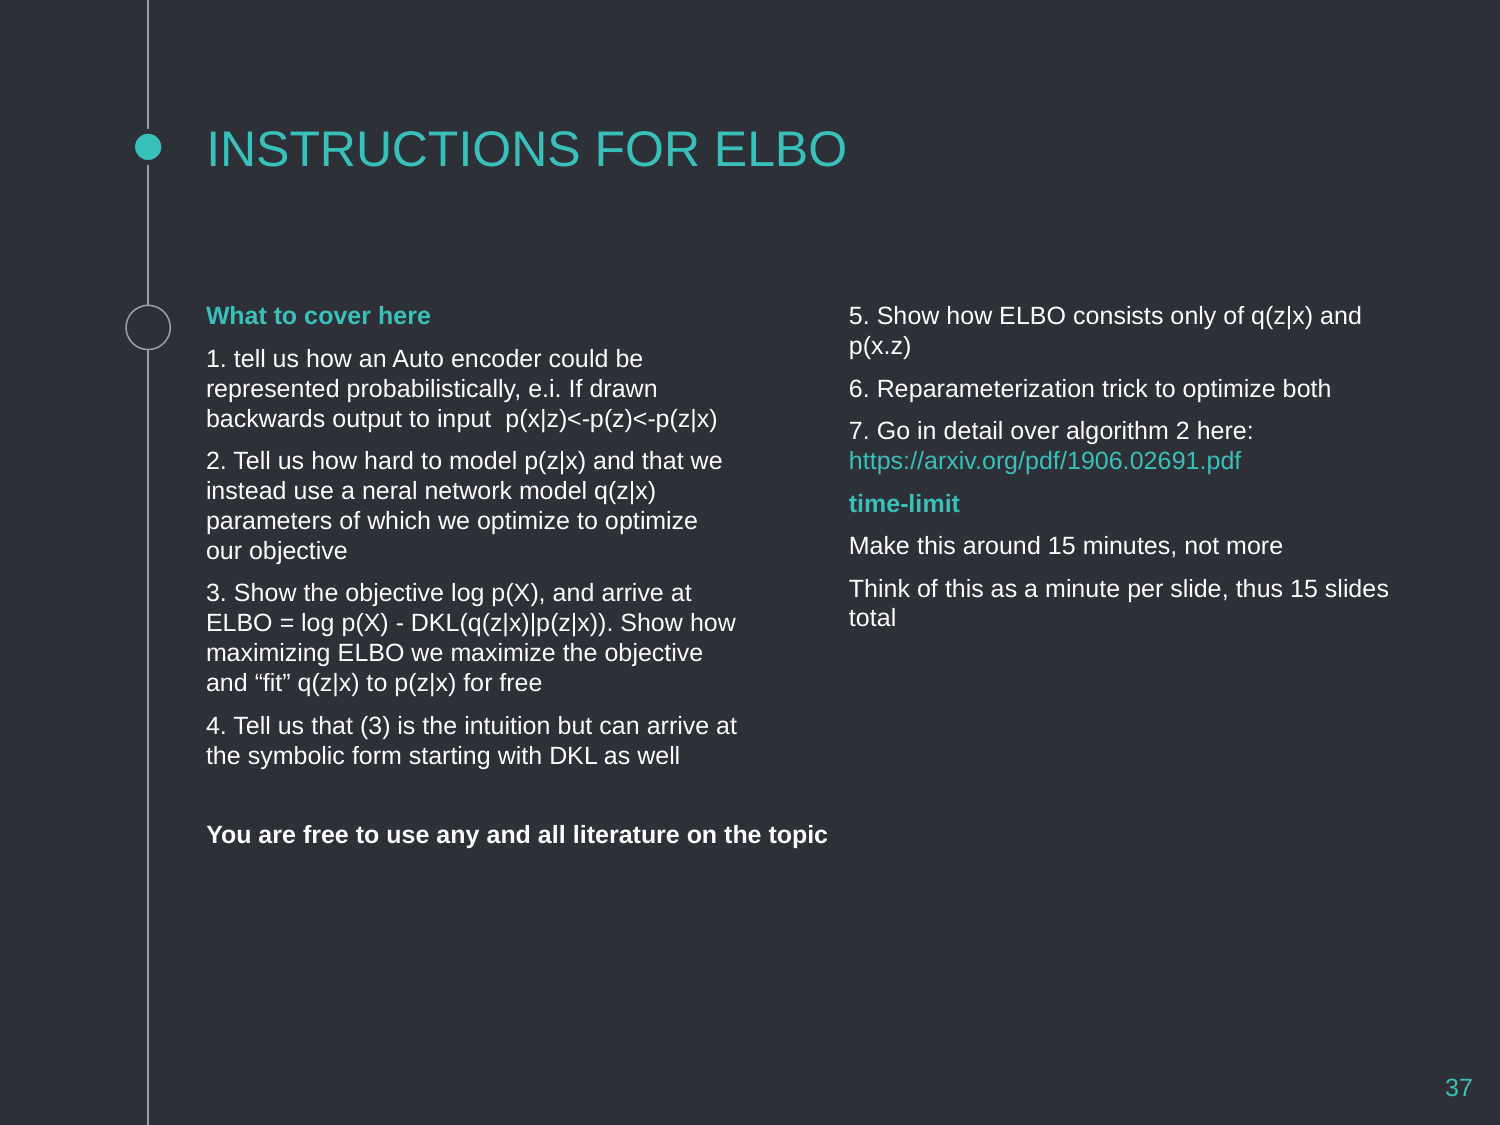

# INSTRUCTIONS FOR ELBO
What to cover here
1. tell us how an Auto encoder could be represented probabilistically, e.i. If drawn backwards output to input  p(x|z)<-p(z)<-p(z|x)
2. Tell us how hard to model p(z|x) and that we instead use a neral network model q(z|x) parameters of which we optimize to optimize our objective
3. Show the objective log p(X), and arrive at ELBO = log p(X) - DKL(q(z|x)|p(z|x)). Show how maximizing ELBO we maximize the objective and “fit” q(z|x) to p(z|x) for free
4. Tell us that (3) is the intuition but can arrive at the symbolic form starting with DKL as well

5. Show how ELBO consists only of q(z|x) and p(x.z)
6. Reparameterization trick to optimize both
7. Go in detail over algorithm 2 here: https://arxiv.org/pdf/1906.02691.pdf
time-limit
Make this around 15 minutes, not more
Think of this as a minute per slide, thus 15 slides total
You are free to use any and all literature on the topic

37